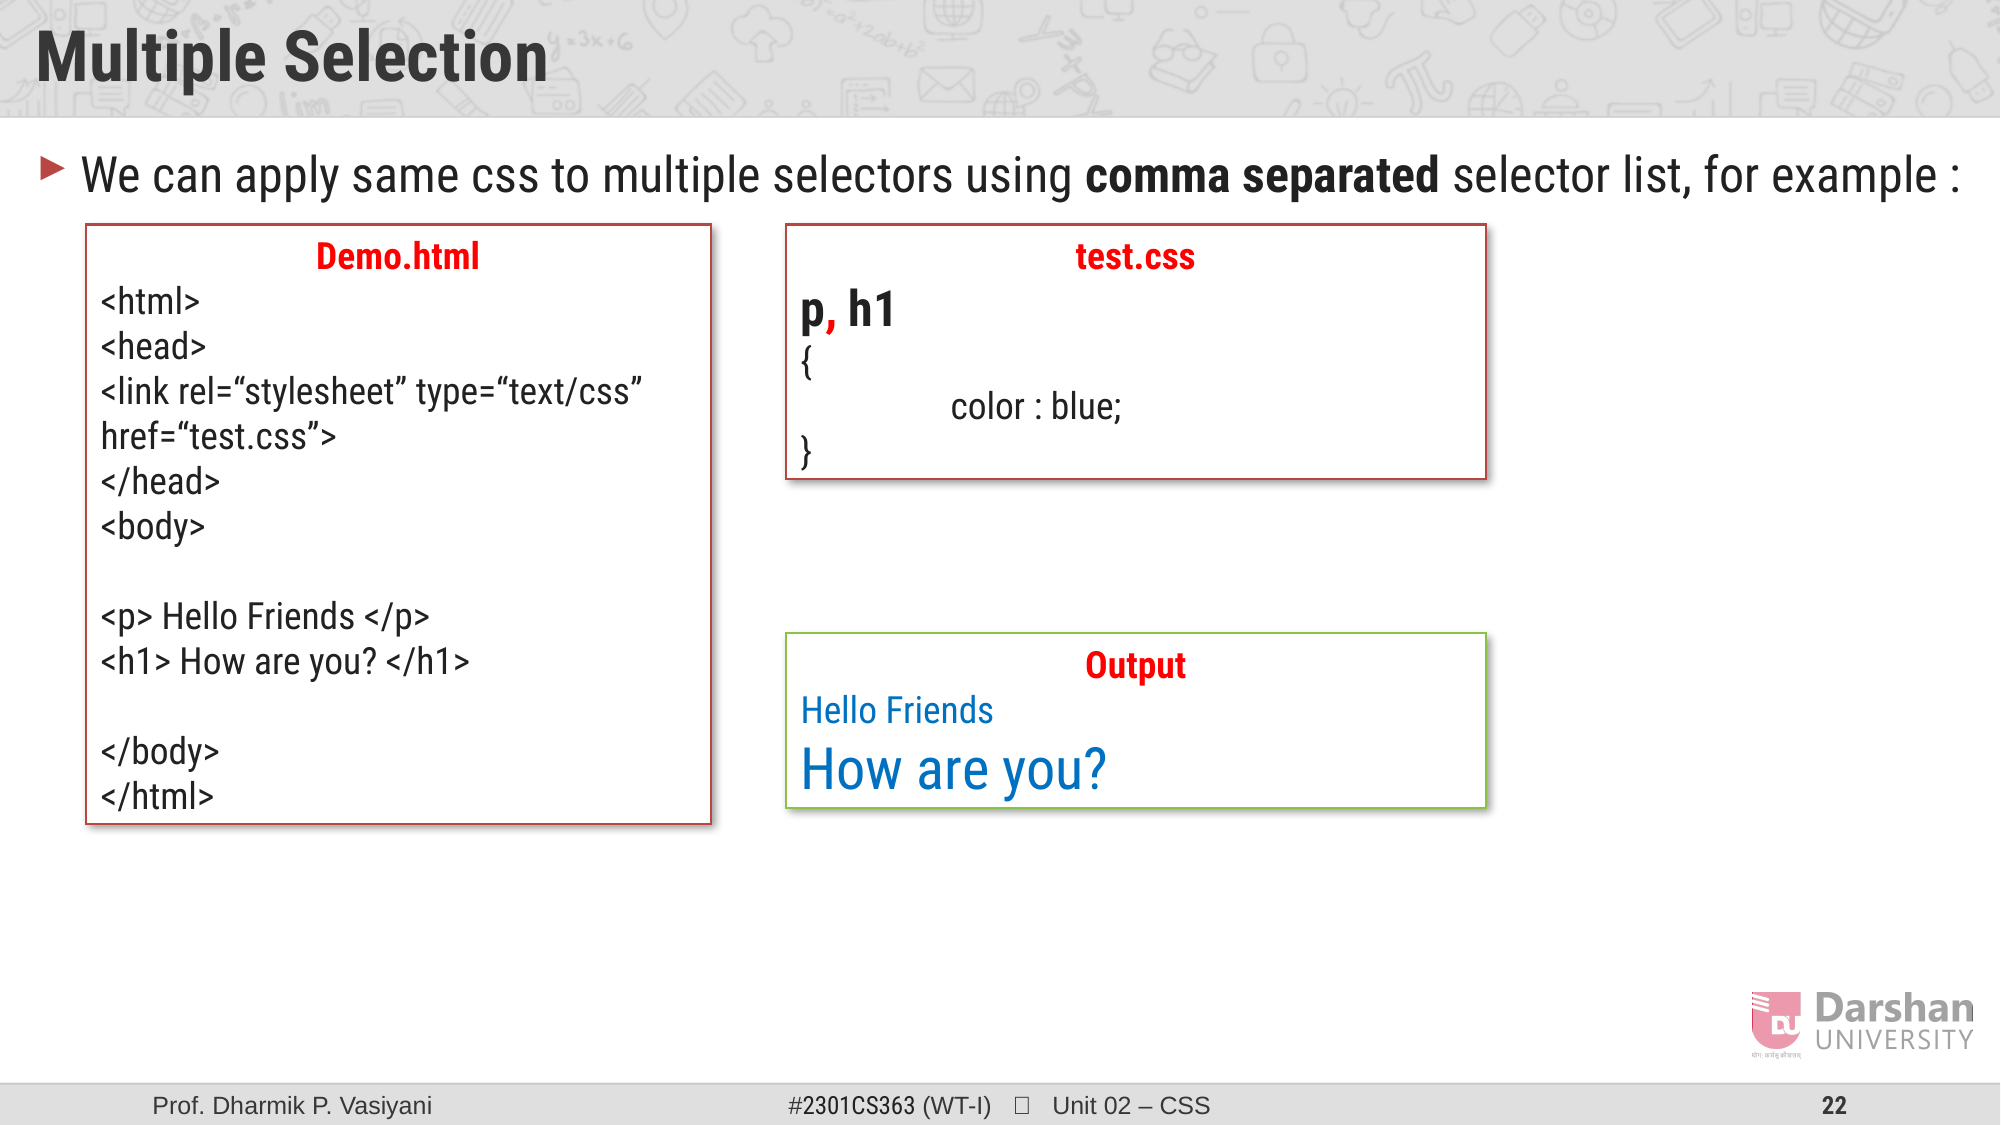

# Multiple Selection
We can apply same css to multiple selectors using comma separated selector list, for example :

Demo.html
<html>
<head>
<link rel=“stylesheet” type=“text/css” href=“test.css”>
</head>
<body>

<p> Hello Friends </p>
<h1> How are you? </h1>

</body>
</html>
test.css
p, h1
{
	color : blue;
}
Output
Hello Friends
How are you?